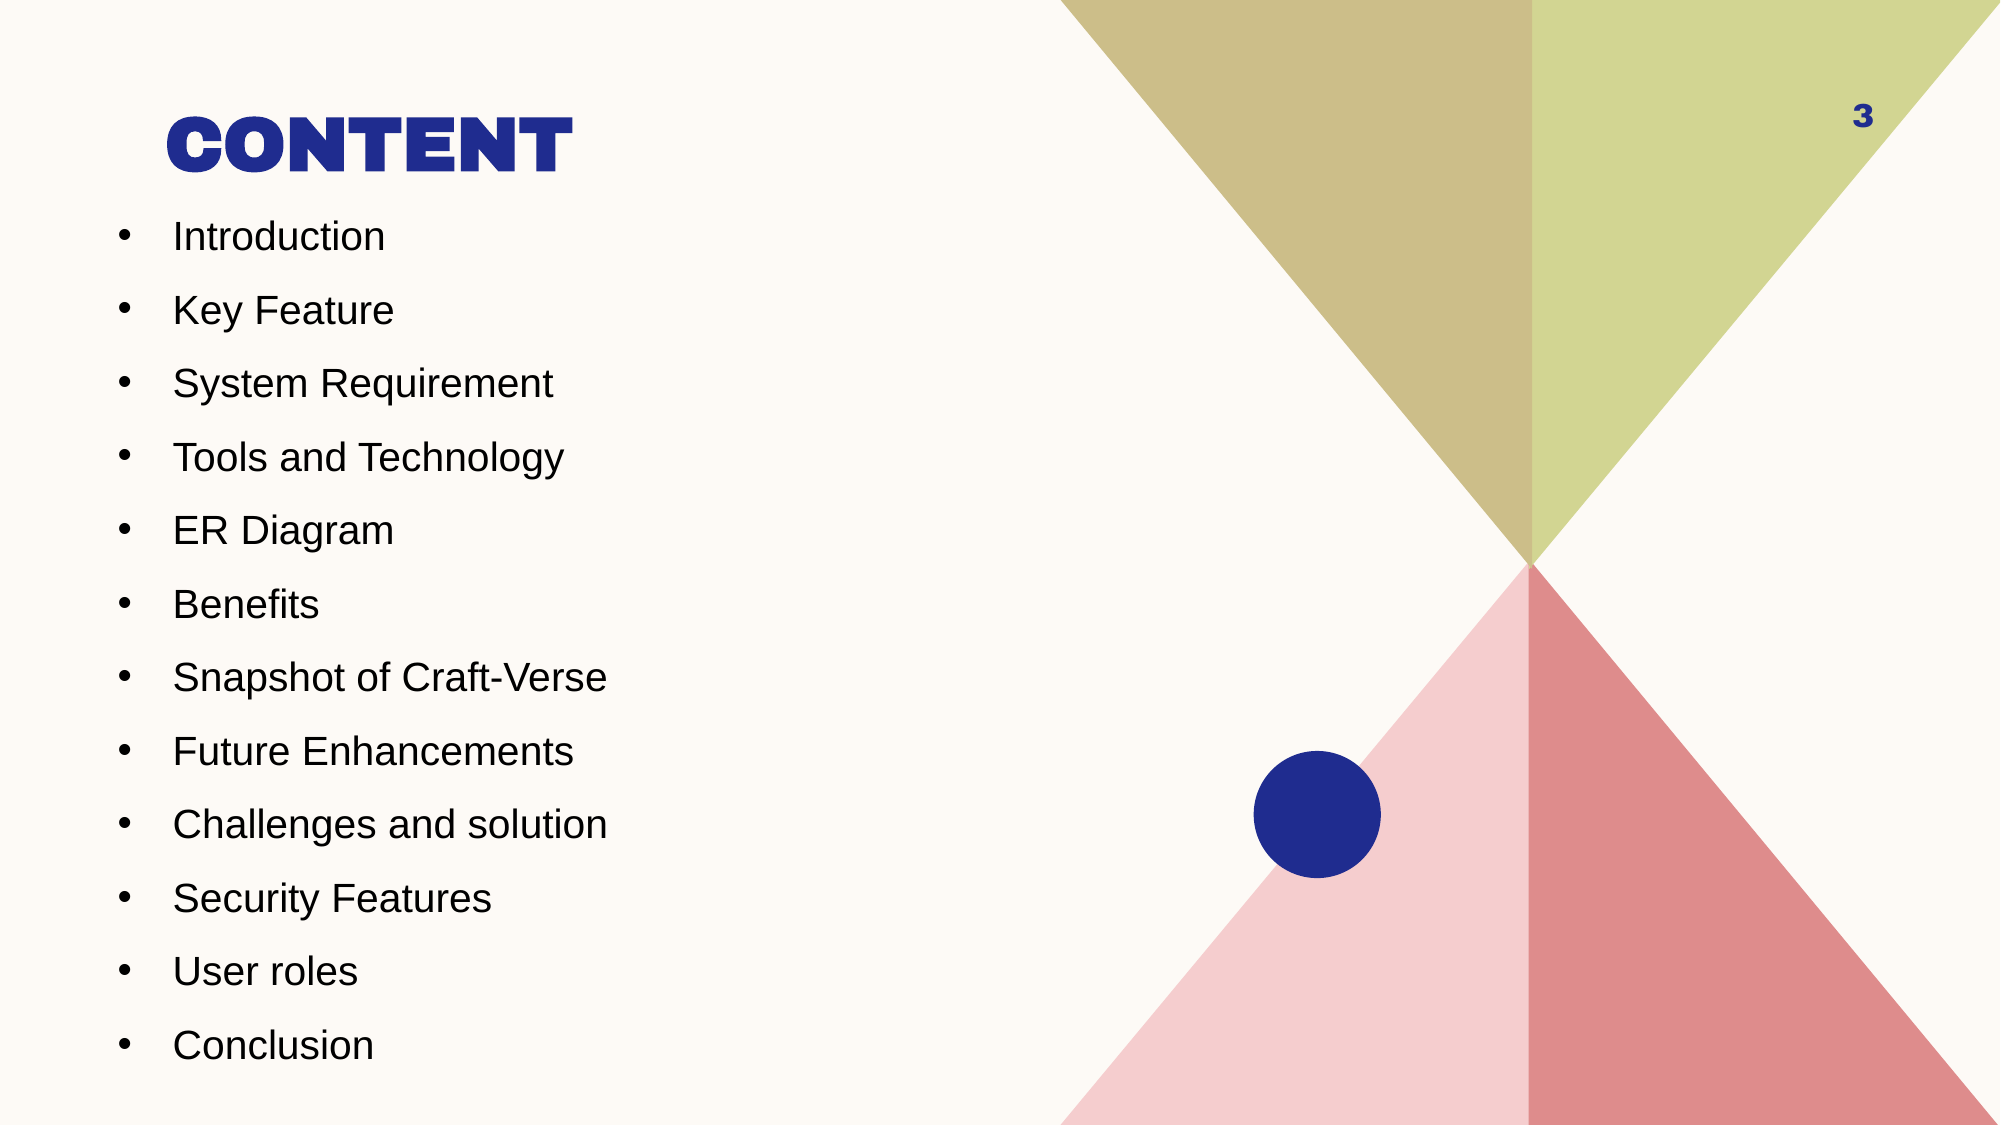

# CONTENT
3
Introduction
Key Feature
System Requirement
Tools and Technology
ER Diagram
Benefits
Snapshot of Craft-Verse
Future Enhancements
Challenges and solution
Security Features
User roles
Conclusion